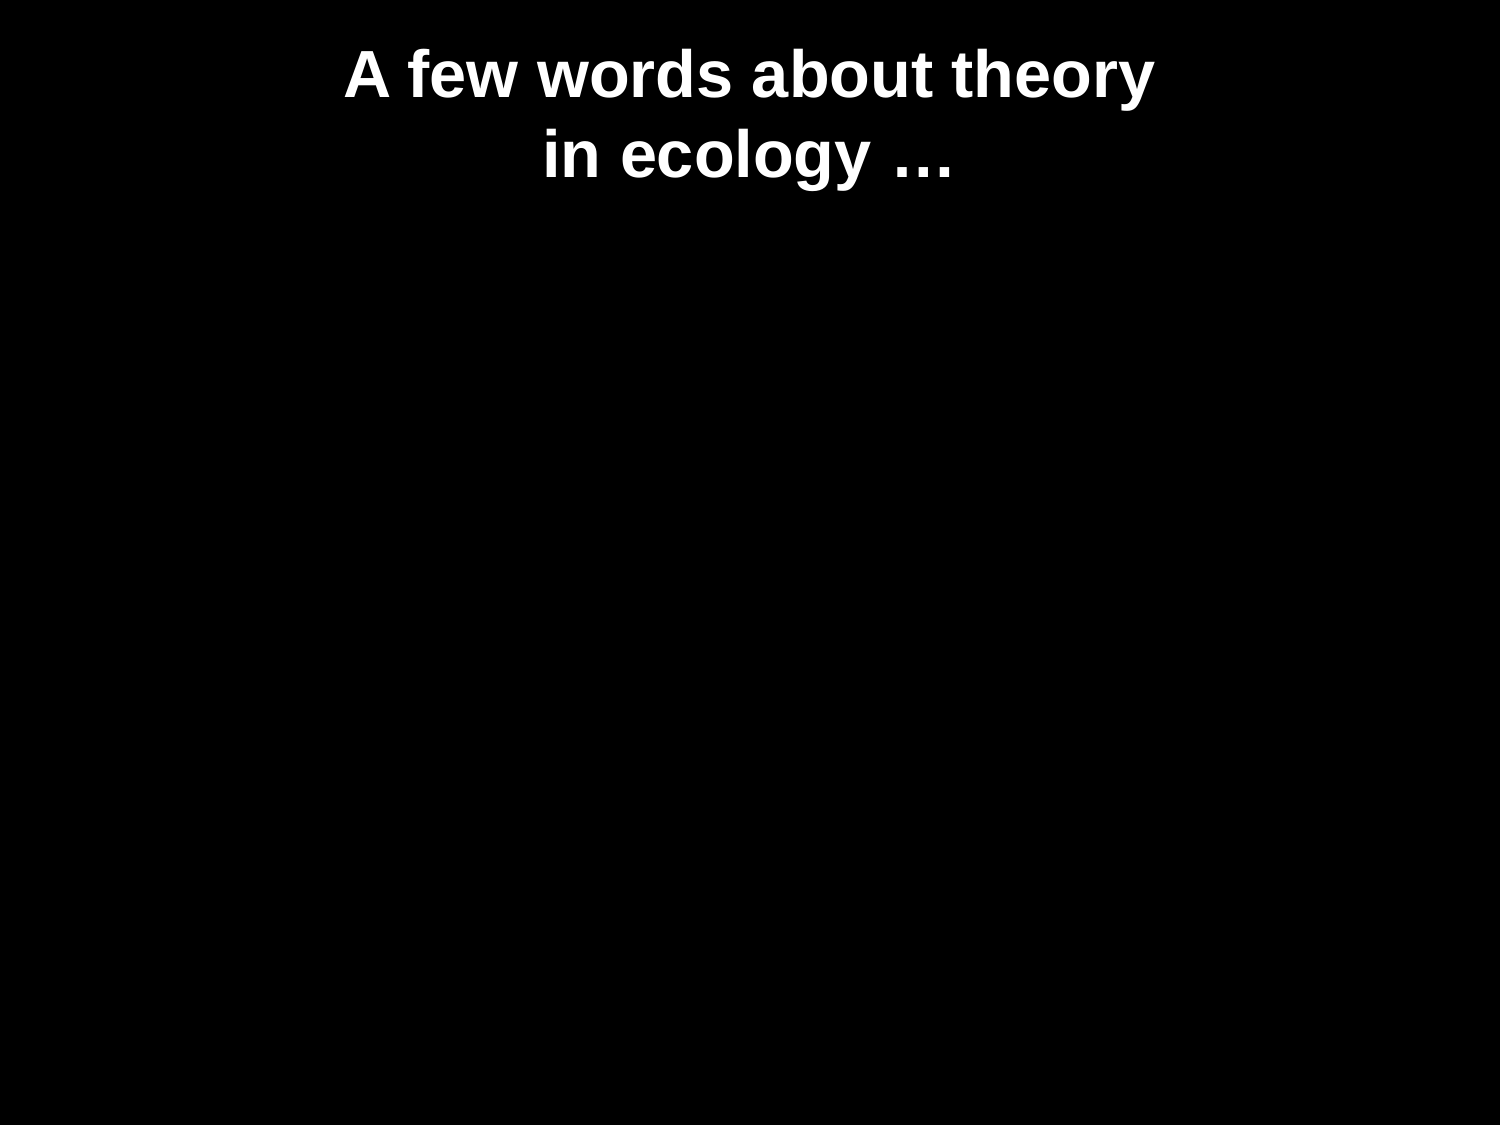

A few words about theory
in ecology …